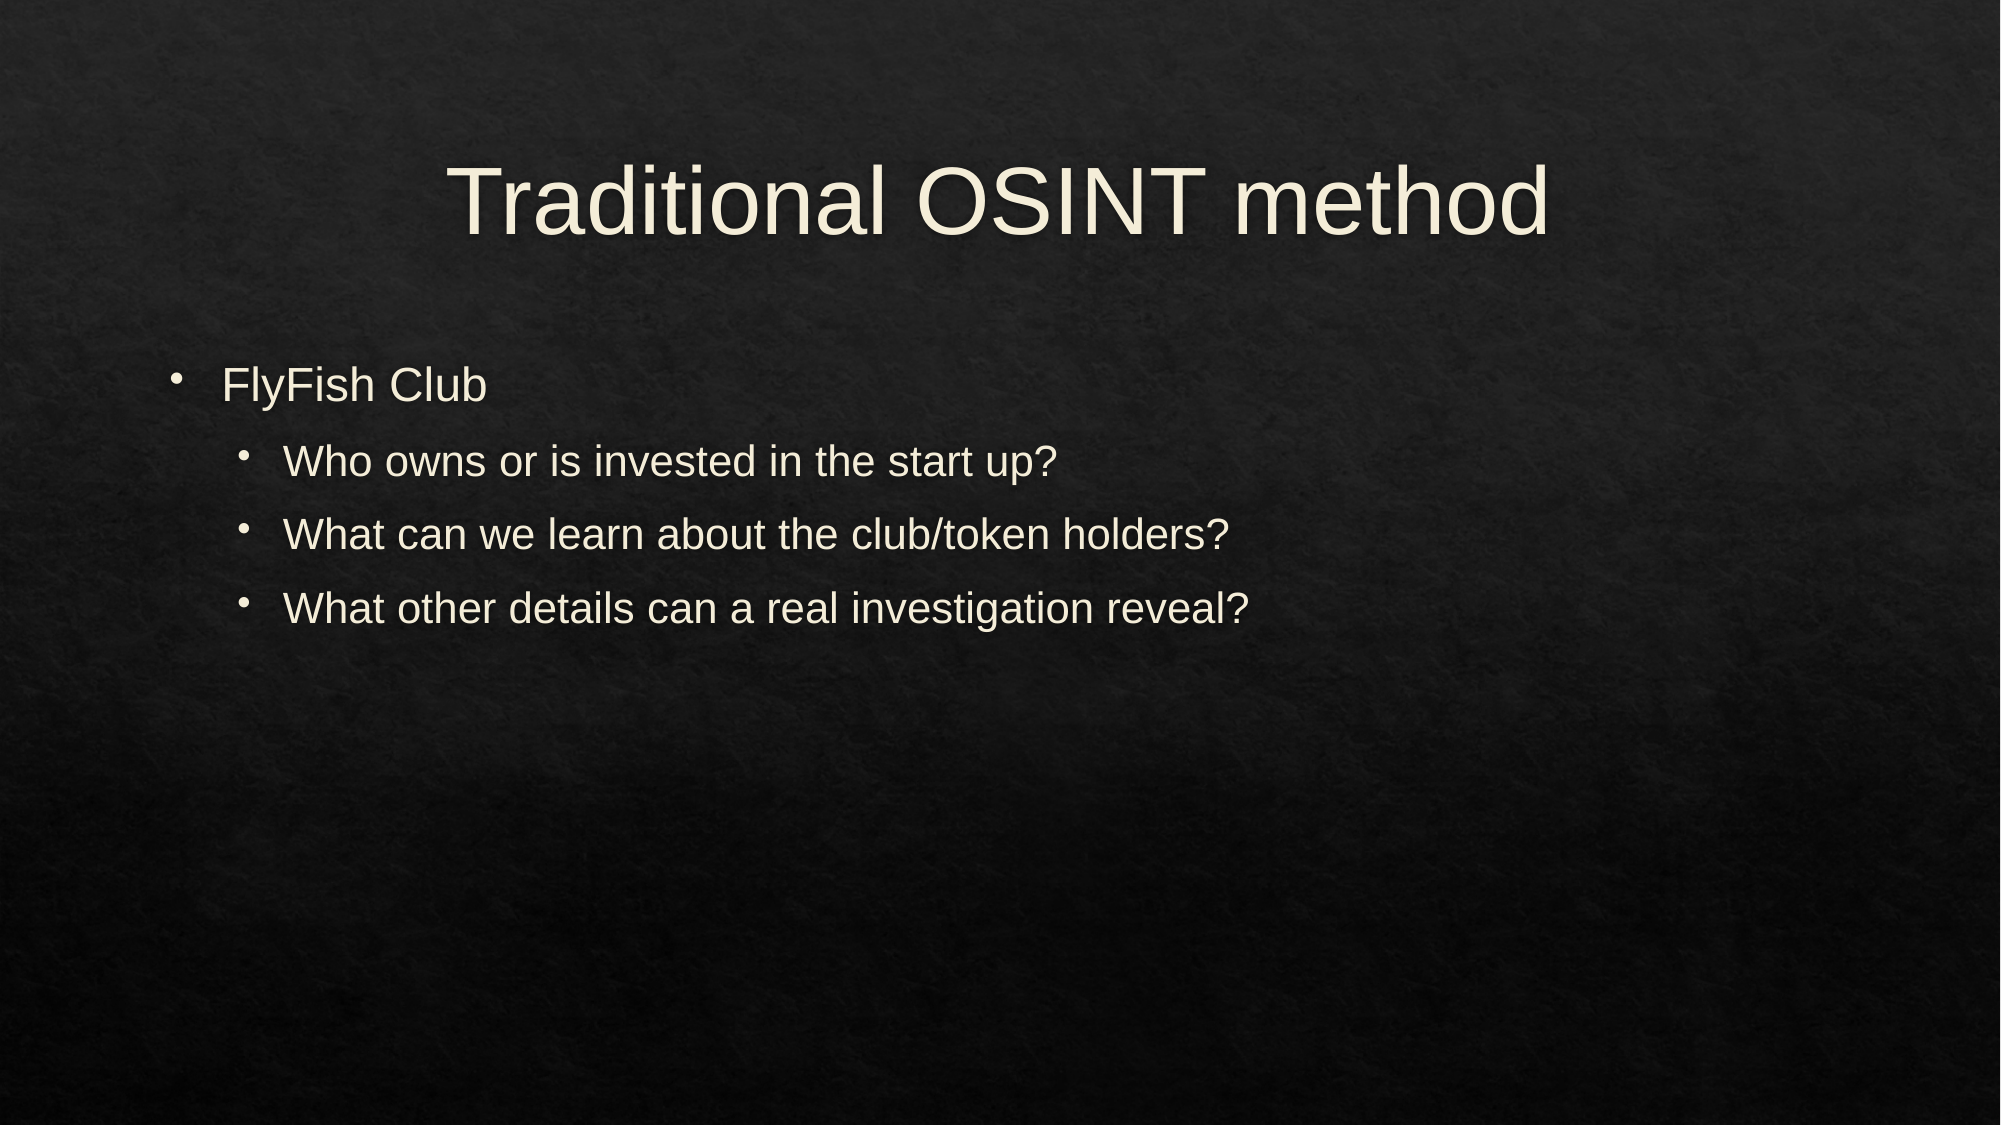

# Traditional OSINT method
FlyFish Club
Who owns or is invested in the start up?
What can we learn about the club/token holders?
What other details can a real investigation reveal?